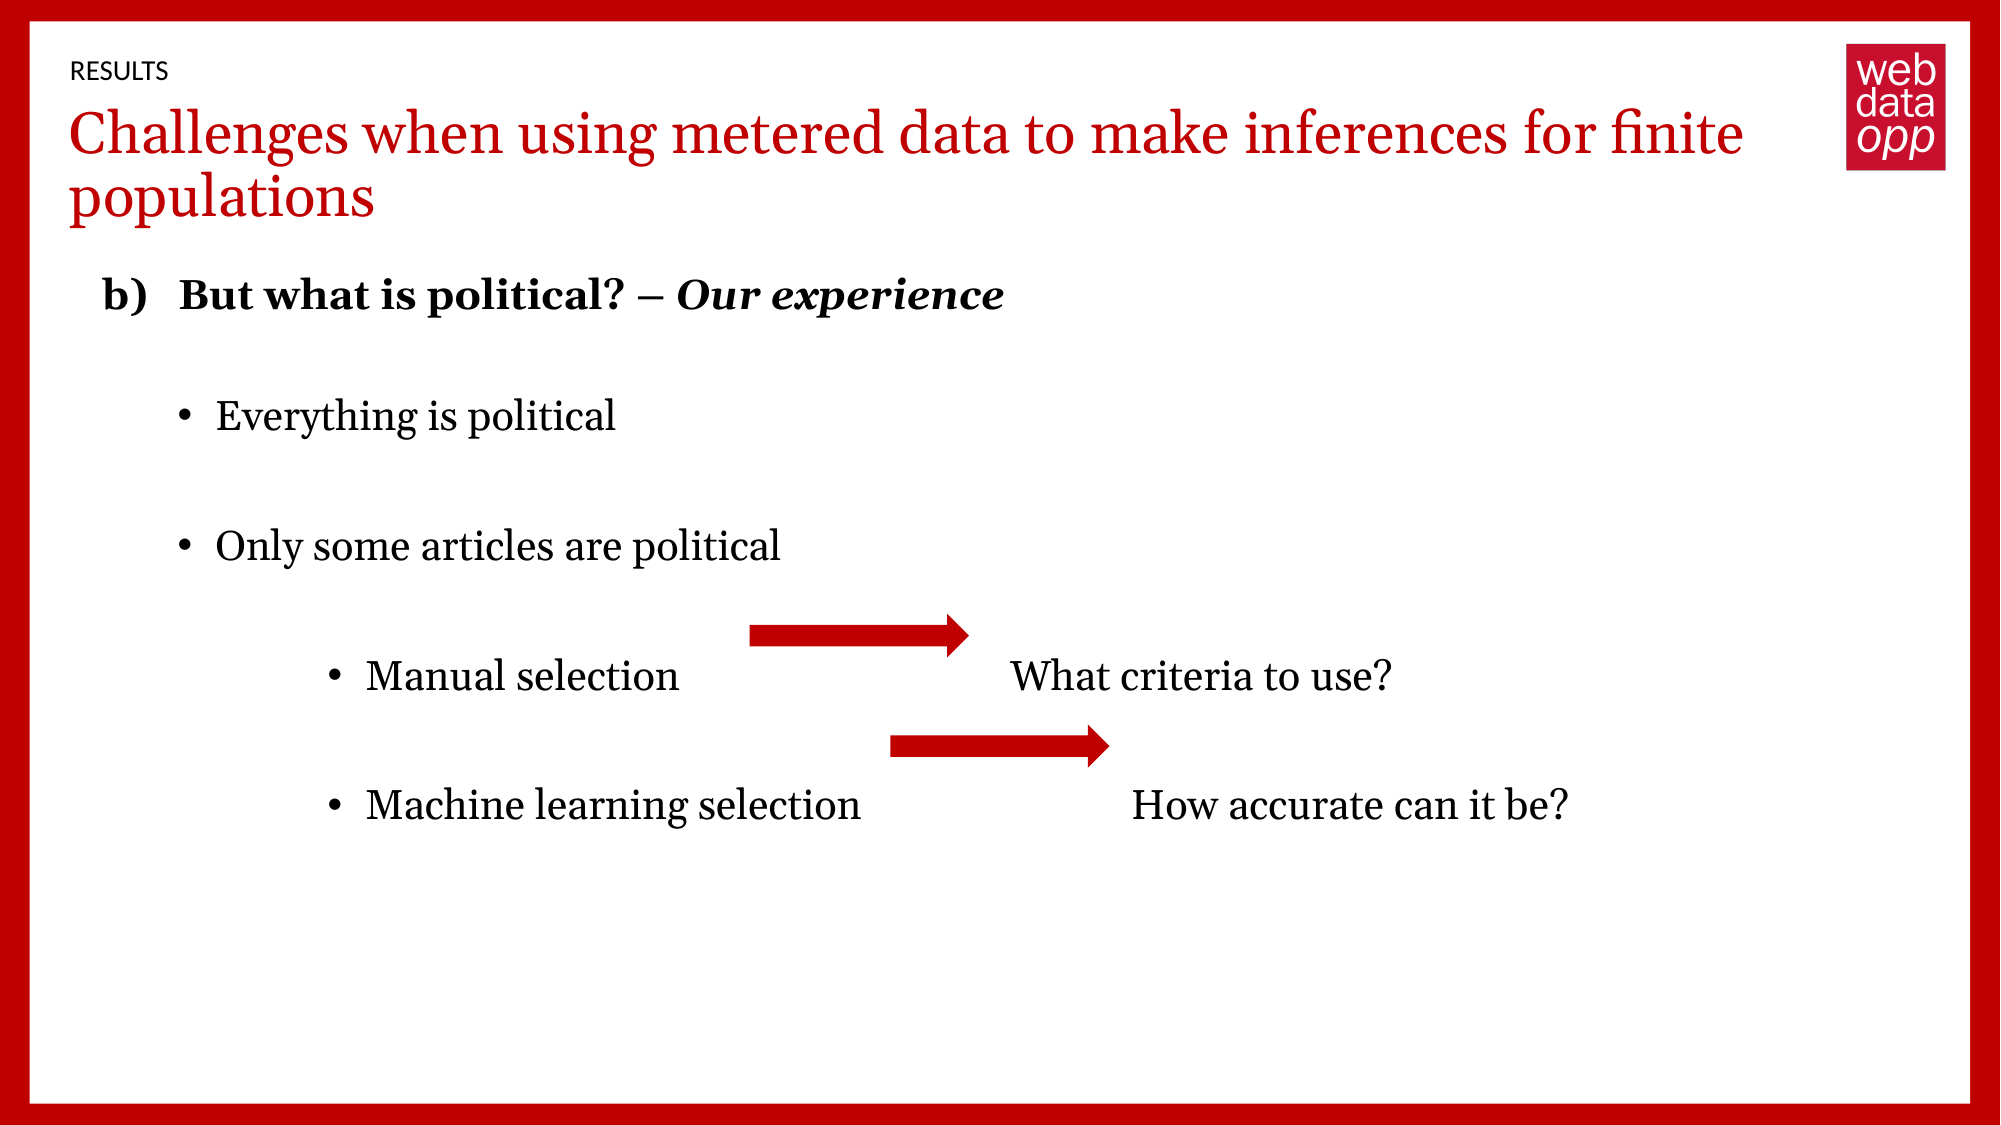

RESULTS
# Challenges when using metered data to make inferences for finite populations
But what is political? – Our experience

Everything is political

Only some articles are political

Manual selection                                 What criteria to use?

Machine learning selection                           How accurate can it be?